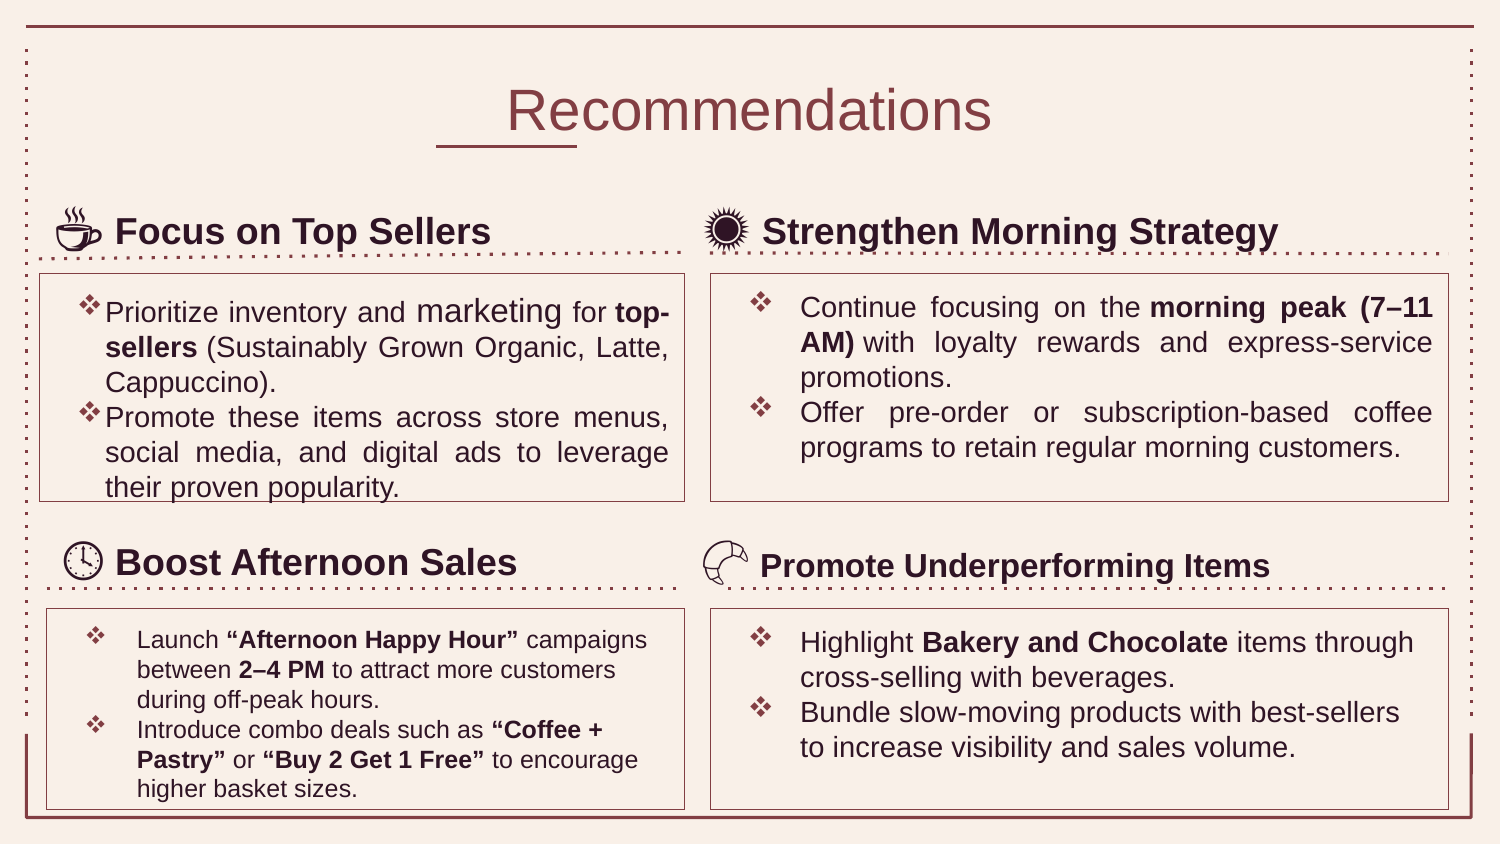

# Recommendations
☀️ Strengthen Morning Strategy
☕ Focus on Top Sellers
Continue focusing on the morning peak (7–11 AM) with loyalty rewards and express-service promotions.
Offer pre-order or subscription-based coffee programs to retain regular morning customers.
Prioritize inventory and marketing for top-sellers (Sustainably Grown Organic, Latte, Cappuccino).
Promote these items across store menus, social media, and digital ads to leverage their proven popularity.
🕓 Boost Afternoon Sales
🥐 Promote Underperforming Items
Launch “Afternoon Happy Hour” campaigns between 2–4 PM to attract more customers during off-peak hours.
Introduce combo deals such as “Coffee + Pastry” or “Buy 2 Get 1 Free” to encourage higher basket sizes.
Highlight Bakery and Chocolate items through cross-selling with beverages.
Bundle slow-moving products with best-sellers to increase visibility and sales volume.